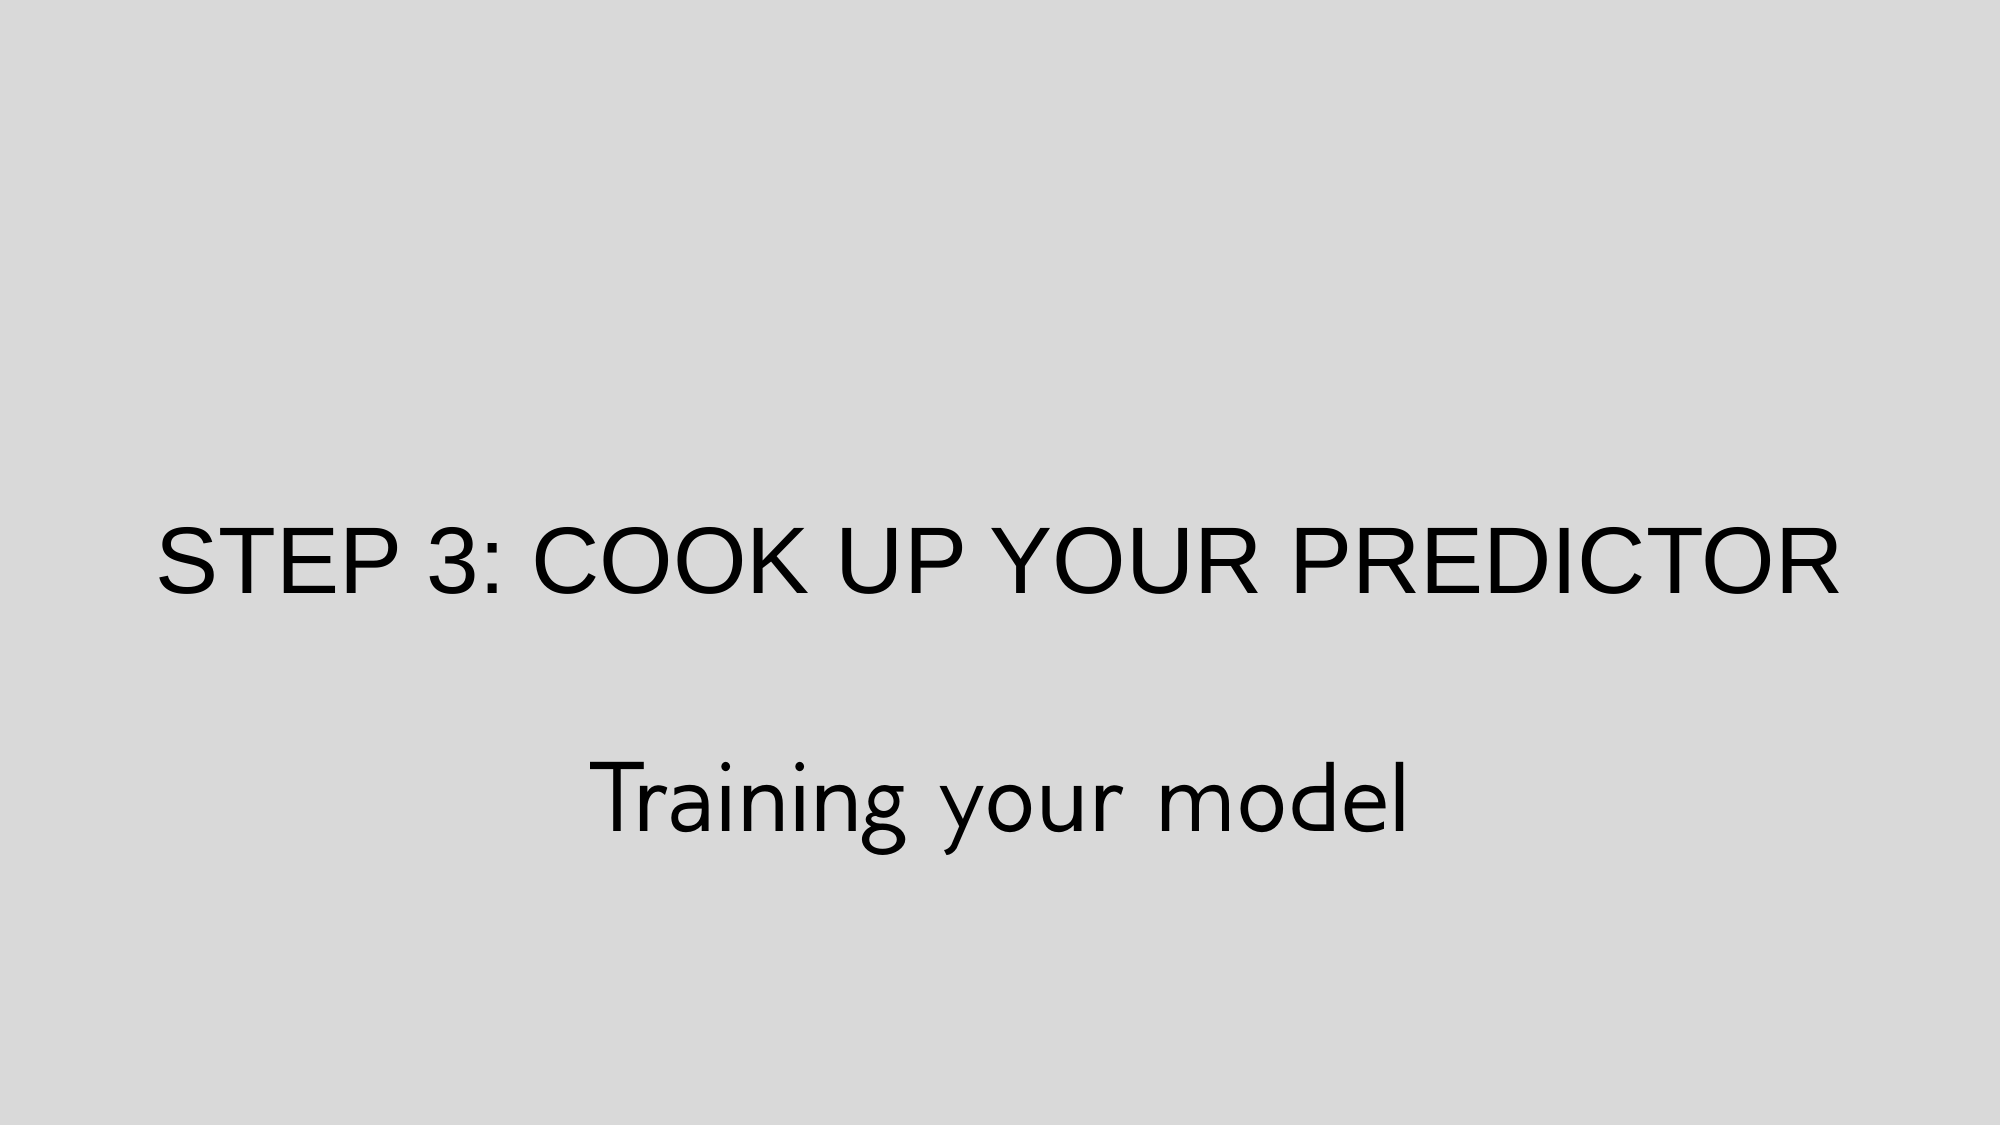

# Step 3: Cook up your predictor
Training your model